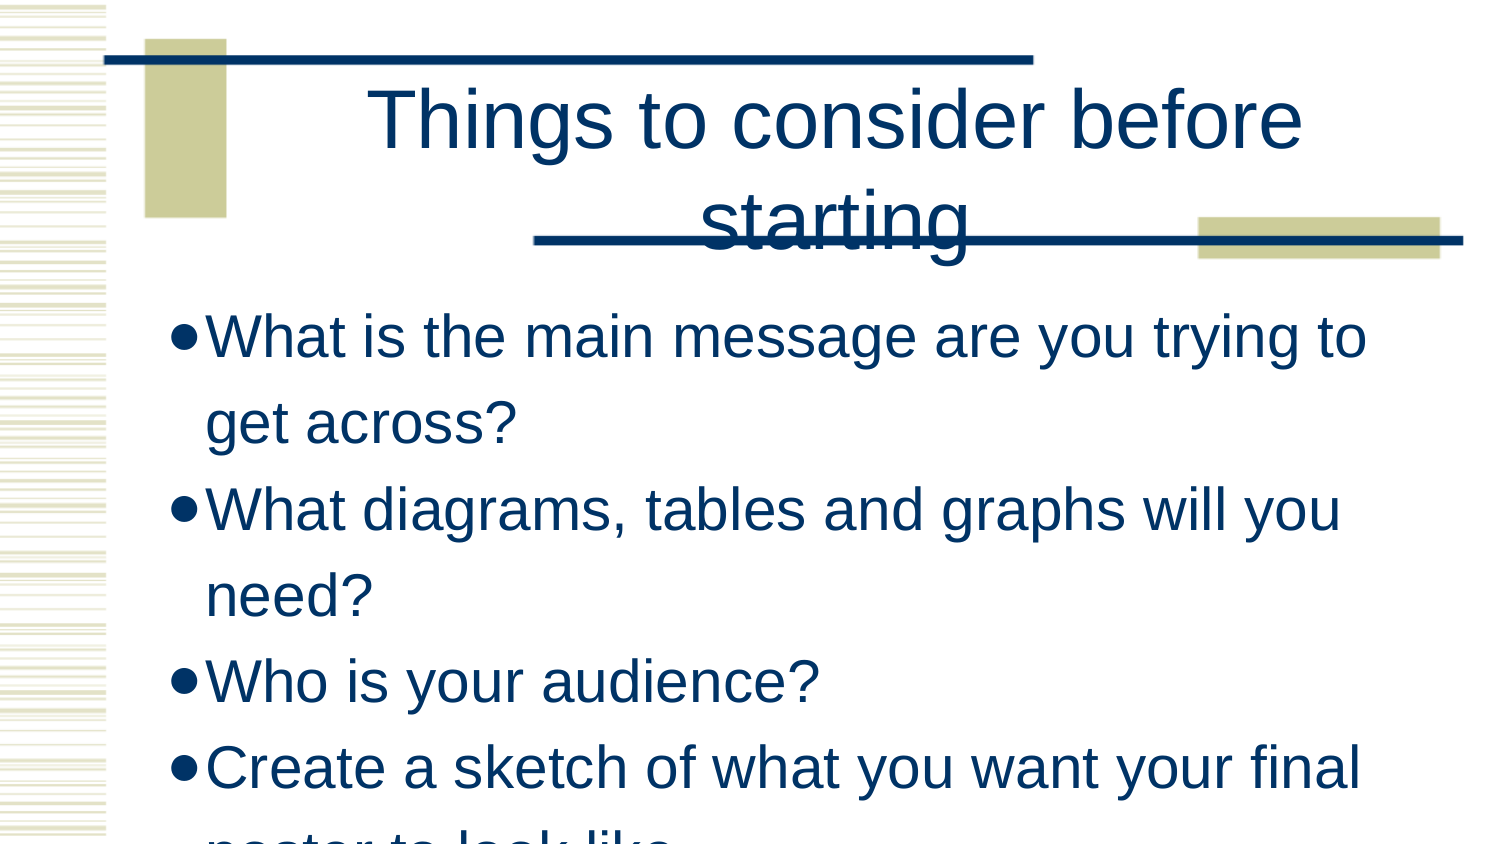

# Things to consider before starting
What is the main message are you trying to get across?
What diagrams, tables and graphs will you need?
Who is your audience?
Create a sketch of what you want your final poster to look like